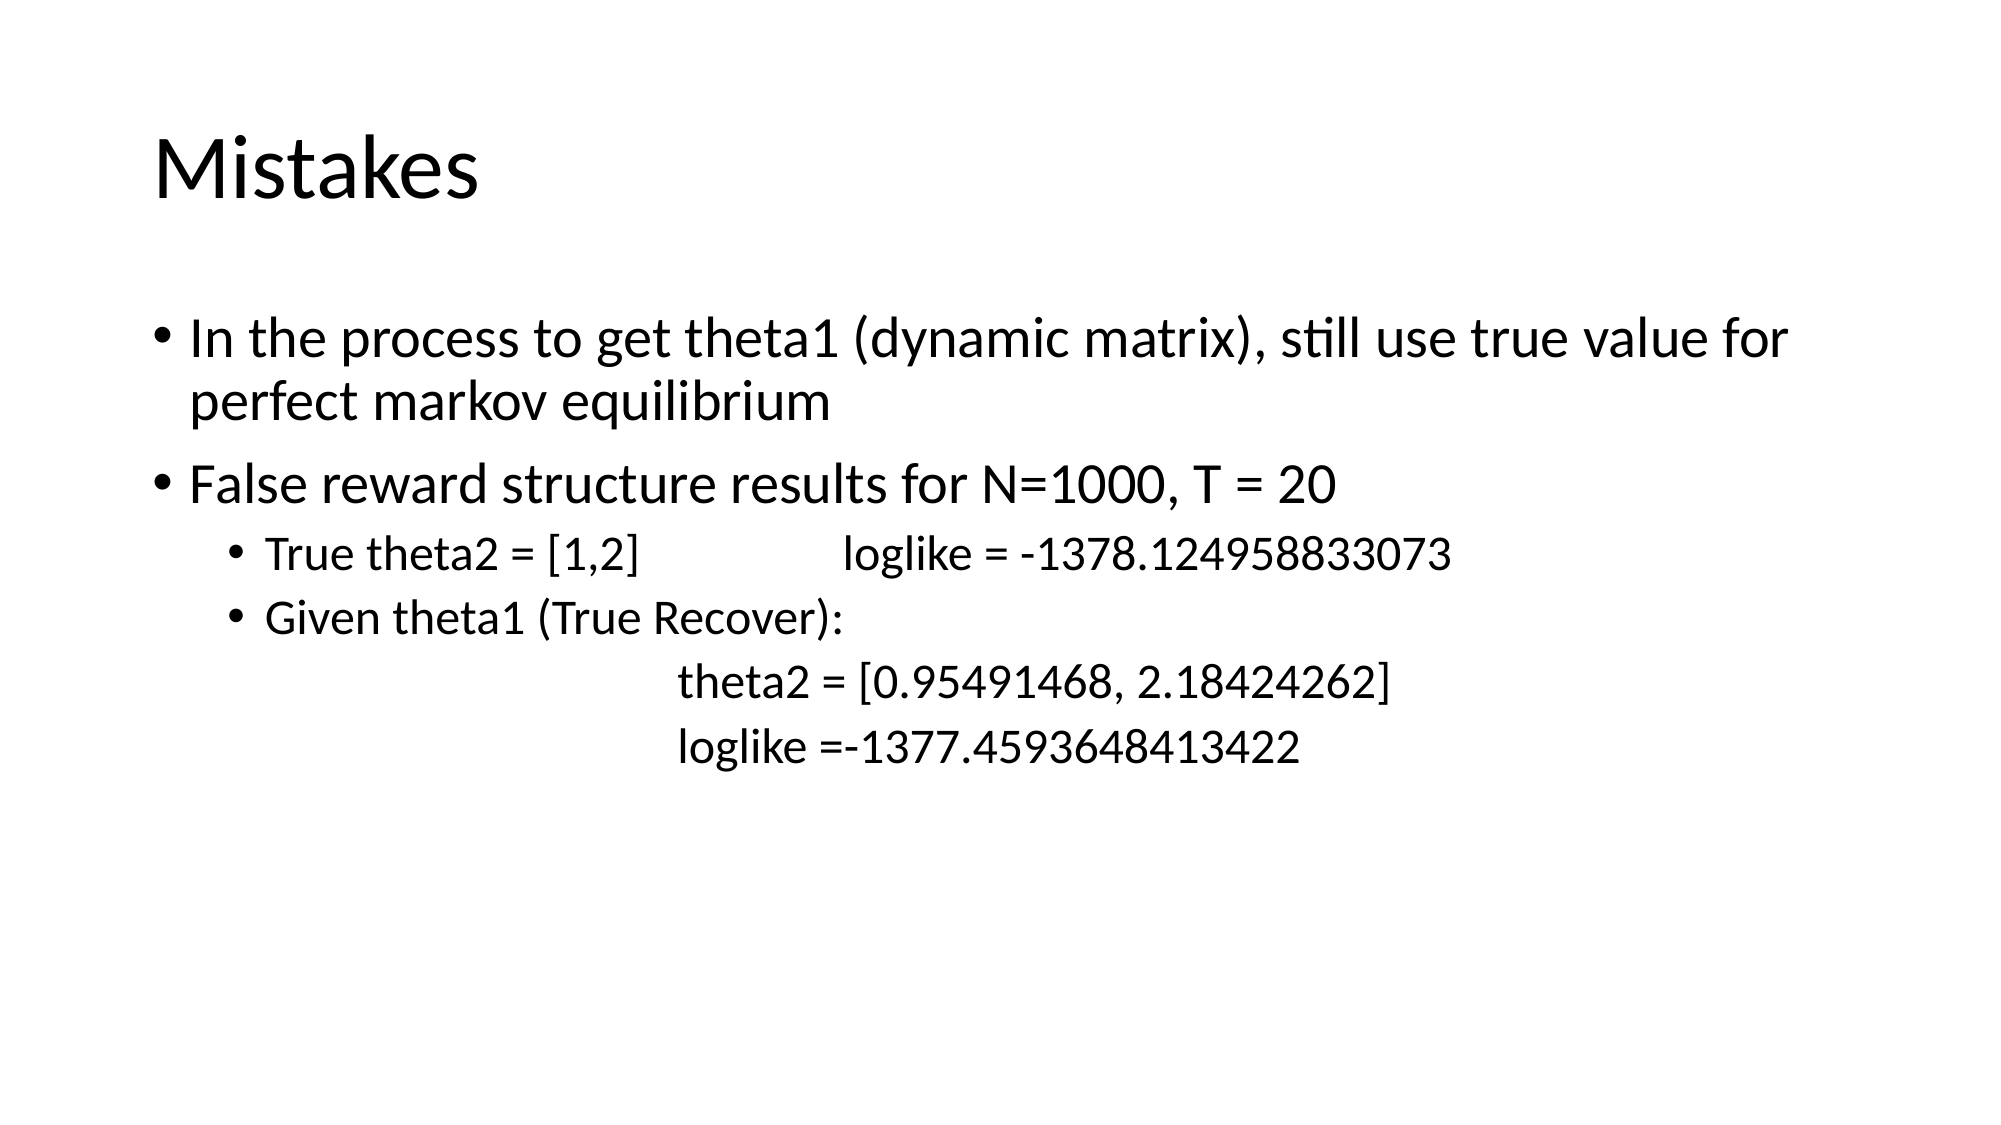

# Mistakes
In the process to get theta1 (dynamic matrix), still use true value for perfect markov equilibrium
False reward structure results for N=1000, T = 20
True theta2 = [1,2]                  loglike = -1378.124958833073
Given theta1 (True Recover):
		 	theta2 = [0.95491468, 2.18424262]
			loglike =-1377.4593648413422